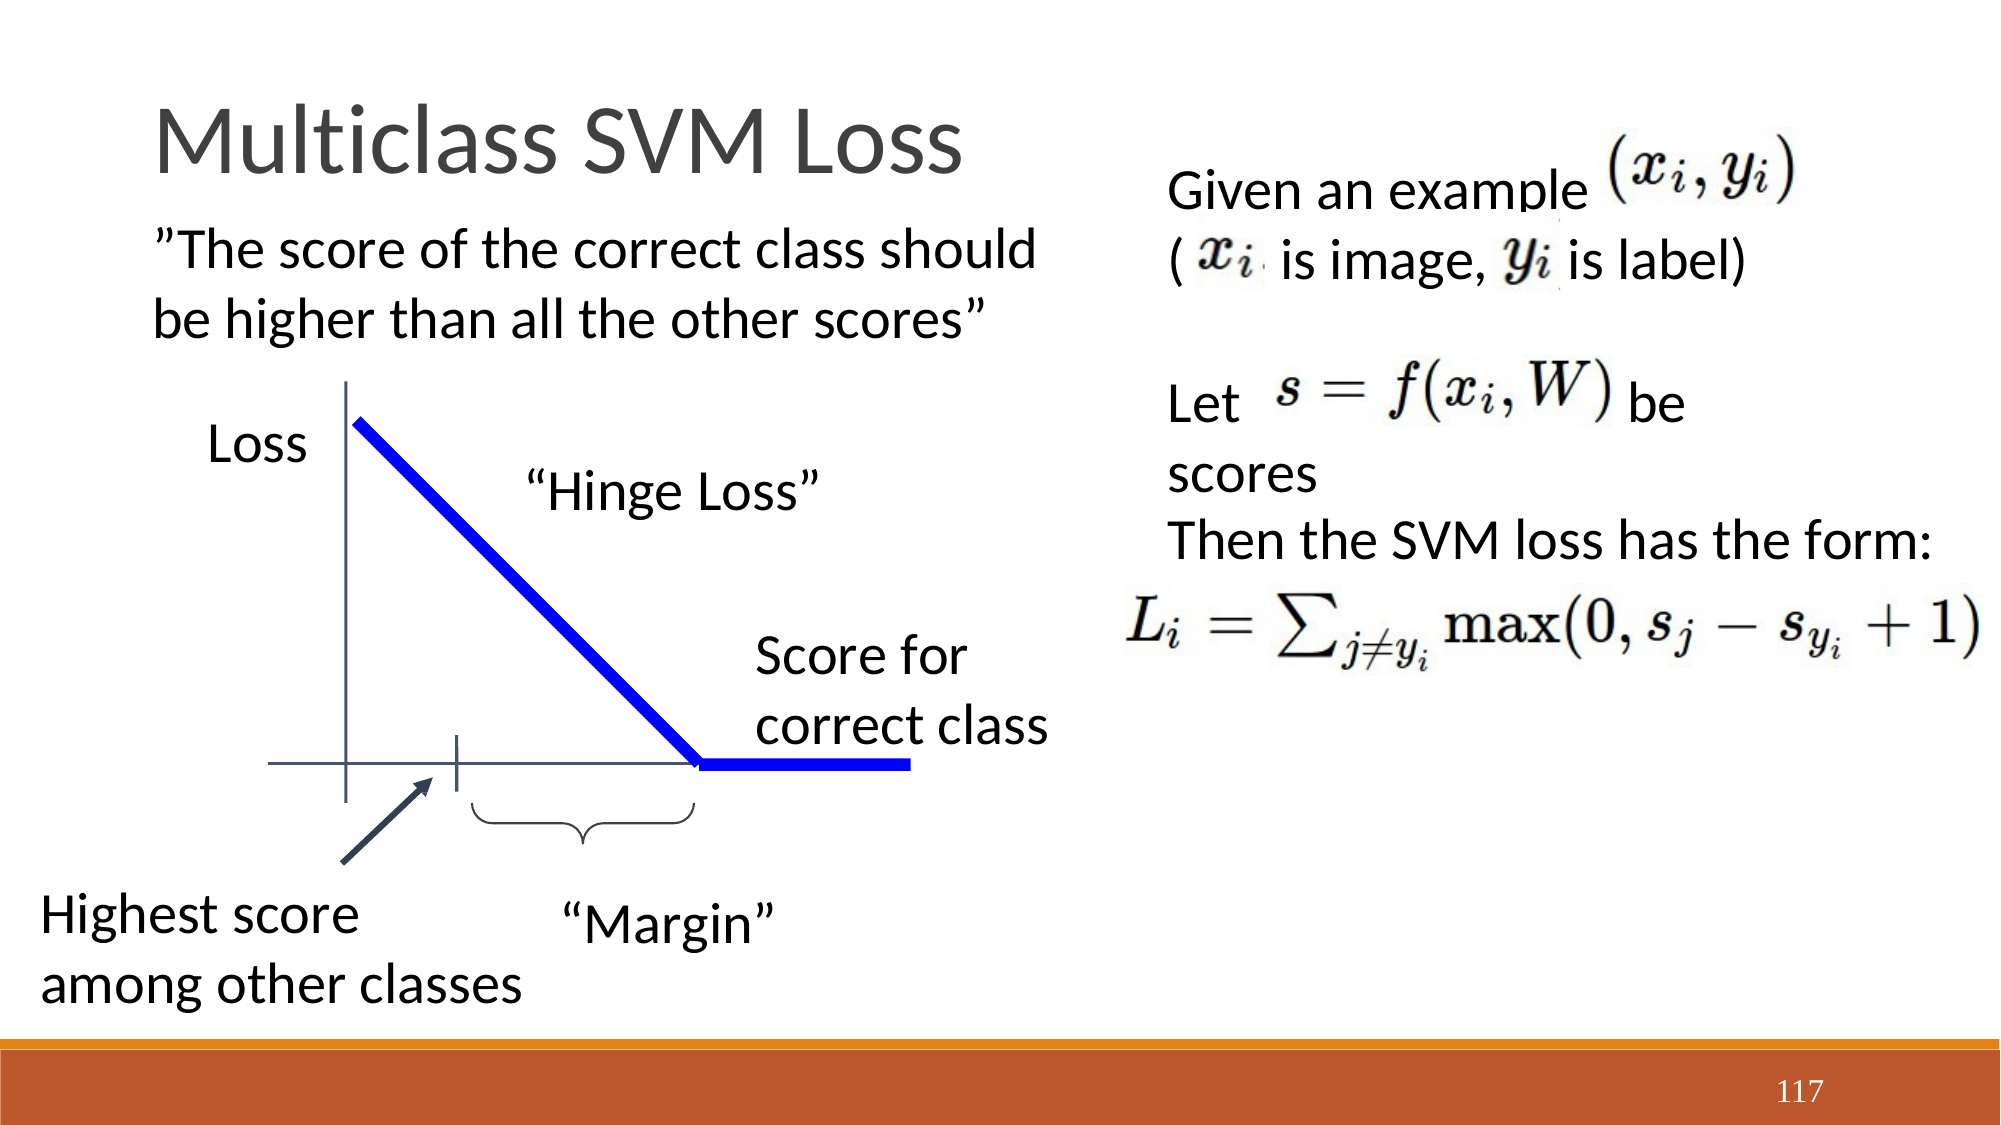

Multiclass SVM Loss

Given an example
”The score of the correct class should be higher than all the other scores”

(	is image,	is label)

Let	be scores

Loss

“Hinge Loss”
Then the SVM loss has the form:

Score for correct class

Highest score among other classes
“Margin”
117